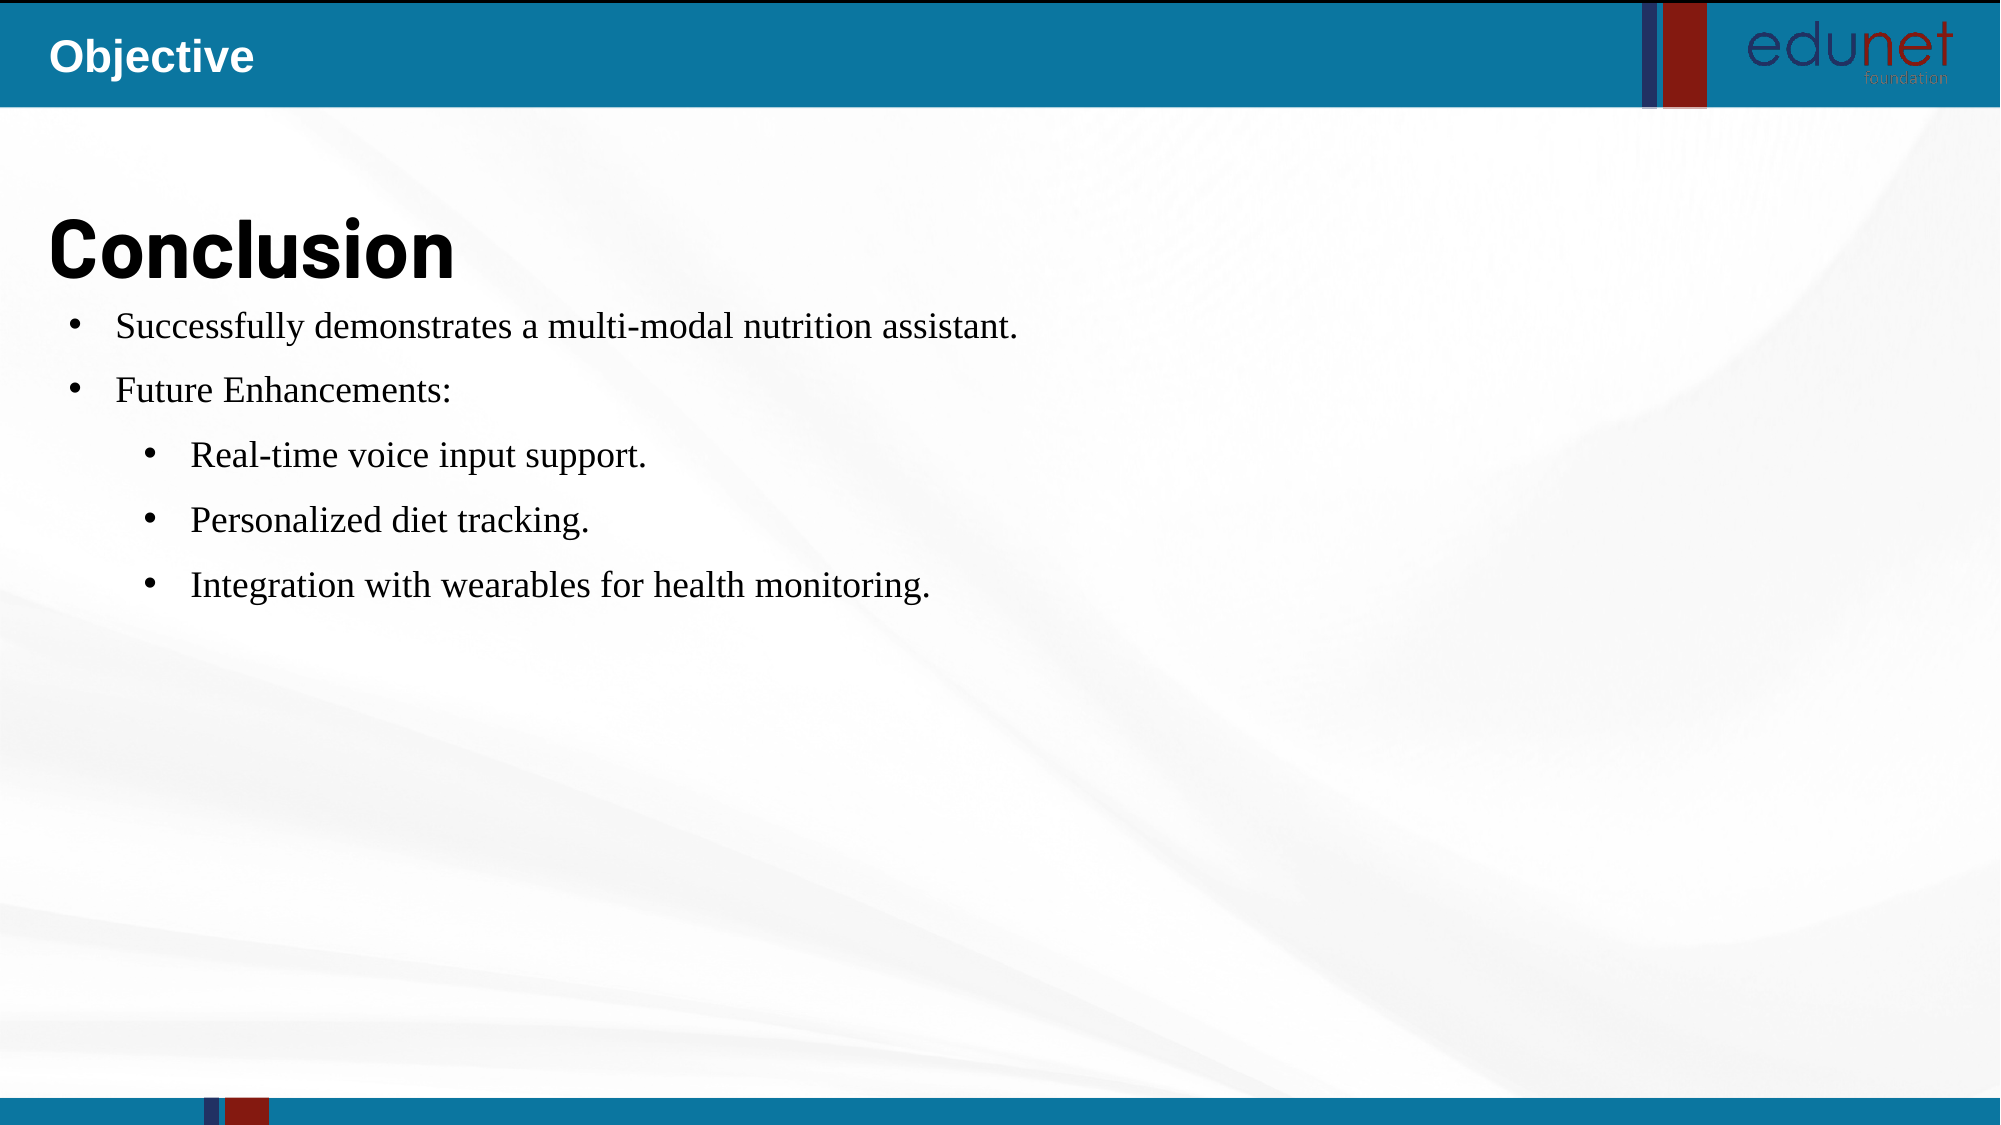

Objective
Conclusion

Successfully demonstrates a multi-modal nutrition assistant.
Future Enhancements:
Real-time voice input support.
Personalized diet tracking.
Integration with wearables for health monitoring.